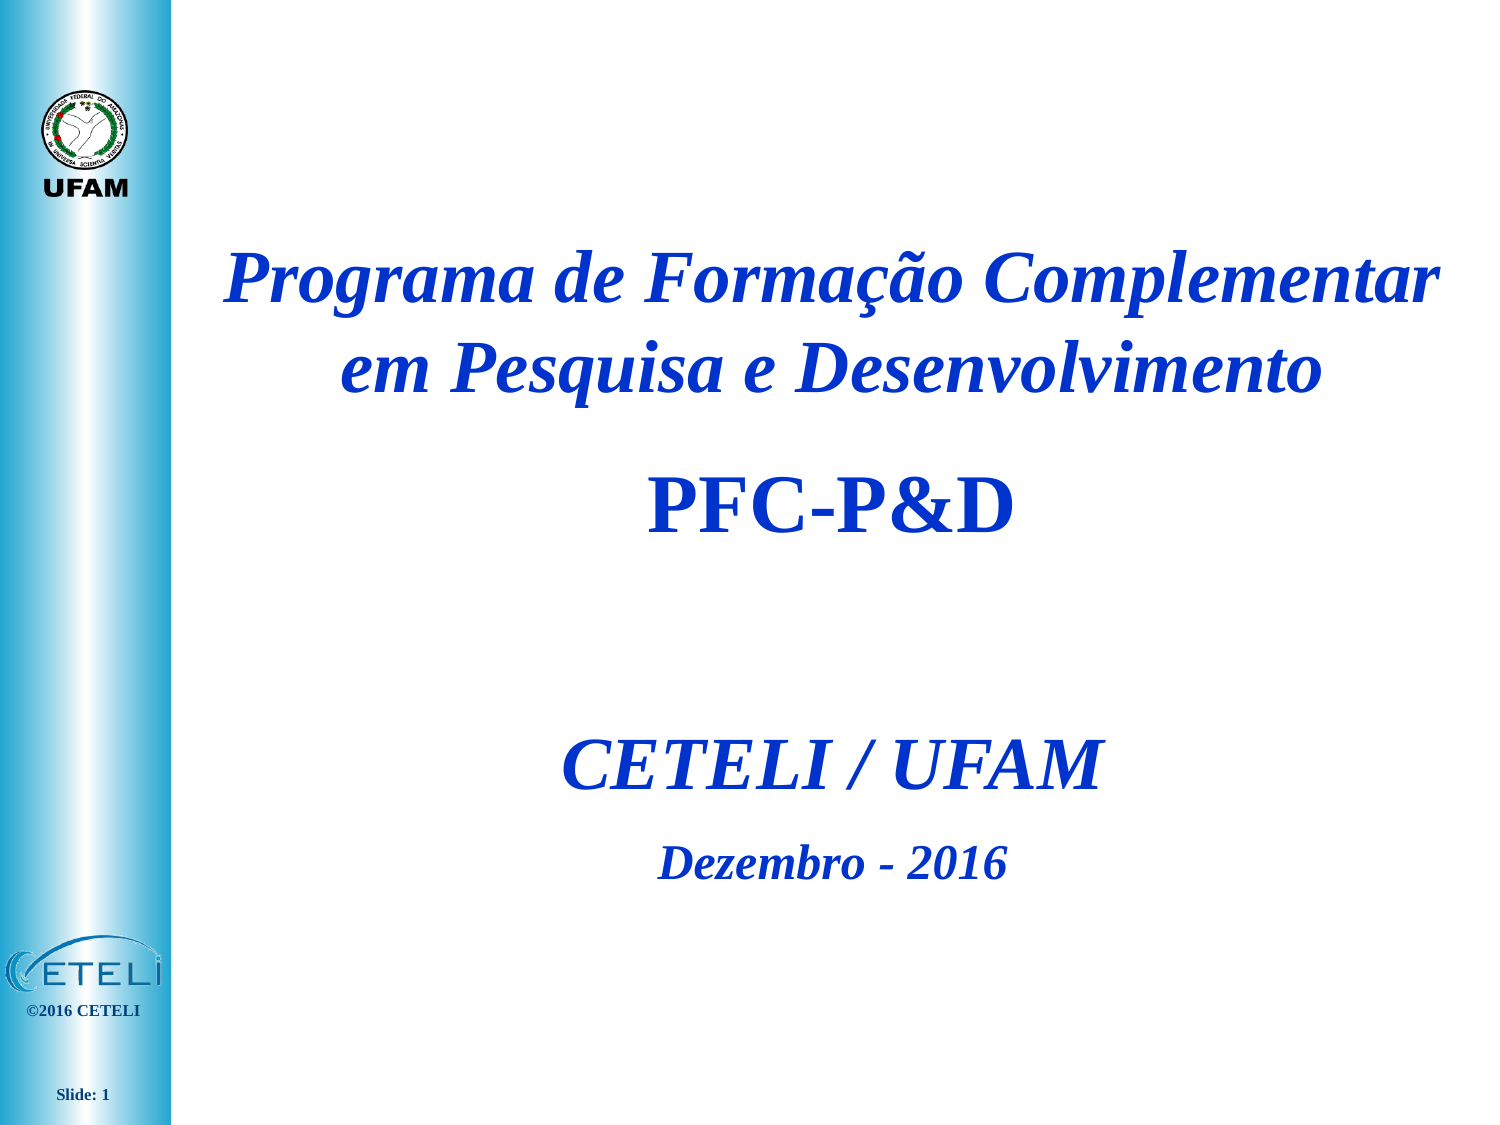

Programa de Formação Complementar em Pesquisa e Desenvolvimento
PFC-P&D

CETELI / UFAM
Dezembro - 2016